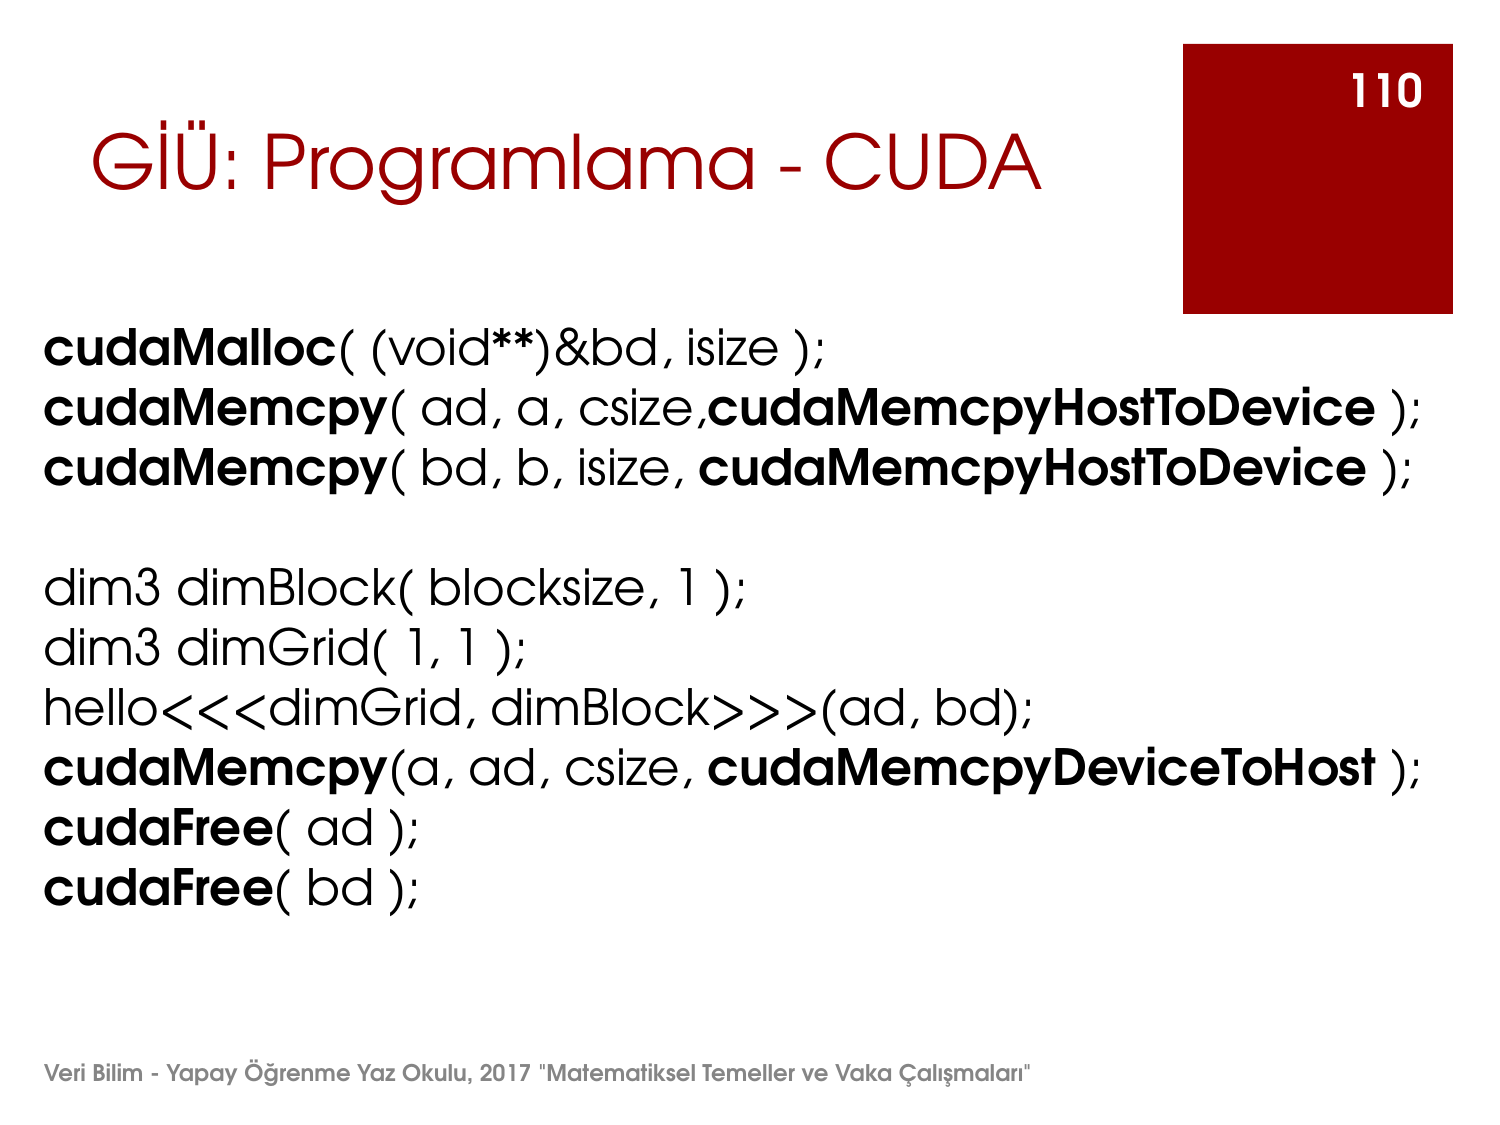

# GİÜ: Programlama - CUDA
110

cudaMalloc( (void**)&bd, isize );
cudaMemcpy( ad, a, csize,cudaMemcpyHostToDevice );
cudaMemcpy( bd, b, isize, cudaMemcpyHostToDevice );

dim3 dimBlock( blocksize, 1 );
dim3 dimGrid( 1, 1 );
hello<<<dimGrid, dimBlock>>>(ad, bd);
cudaMemcpy(a, ad, csize, cudaMemcpyDeviceToHost );
cudaFree( ad );
cudaFree( bd );
Veri Bilim - Yapay Öğrenme Yaz Okulu, 2017 "Matematiksel Temeller ve Vaka Çalışmaları"